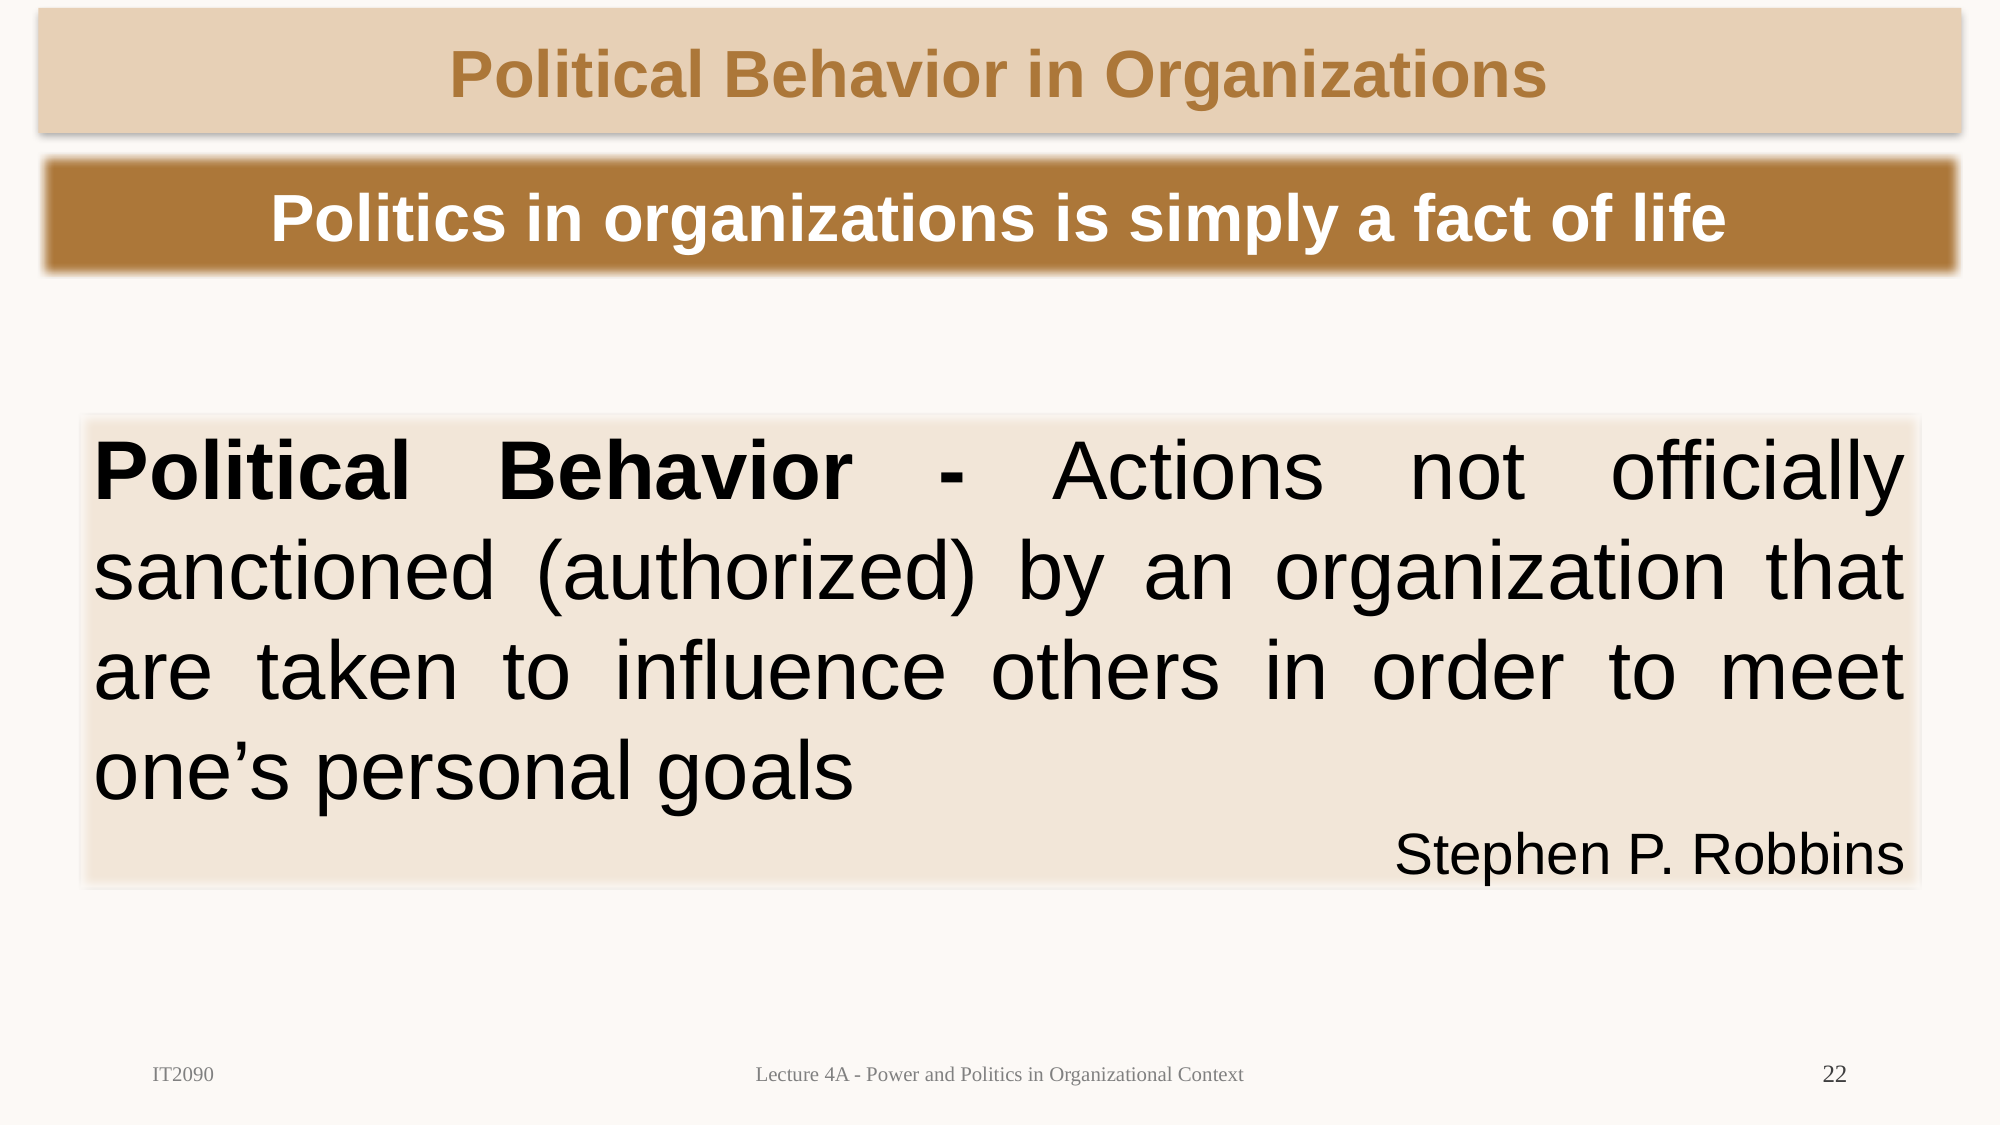

Political Behavior in Organizations
Politics in organizations is simply a fact of life
Political Behavior - Actions not officially sanctioned (authorized) by an organization that are taken to influence others in order to meet one’s personal goals
Stephen P. Robbins

IT2090
Lecture 4A - Power and Politics in Organizational Context
22